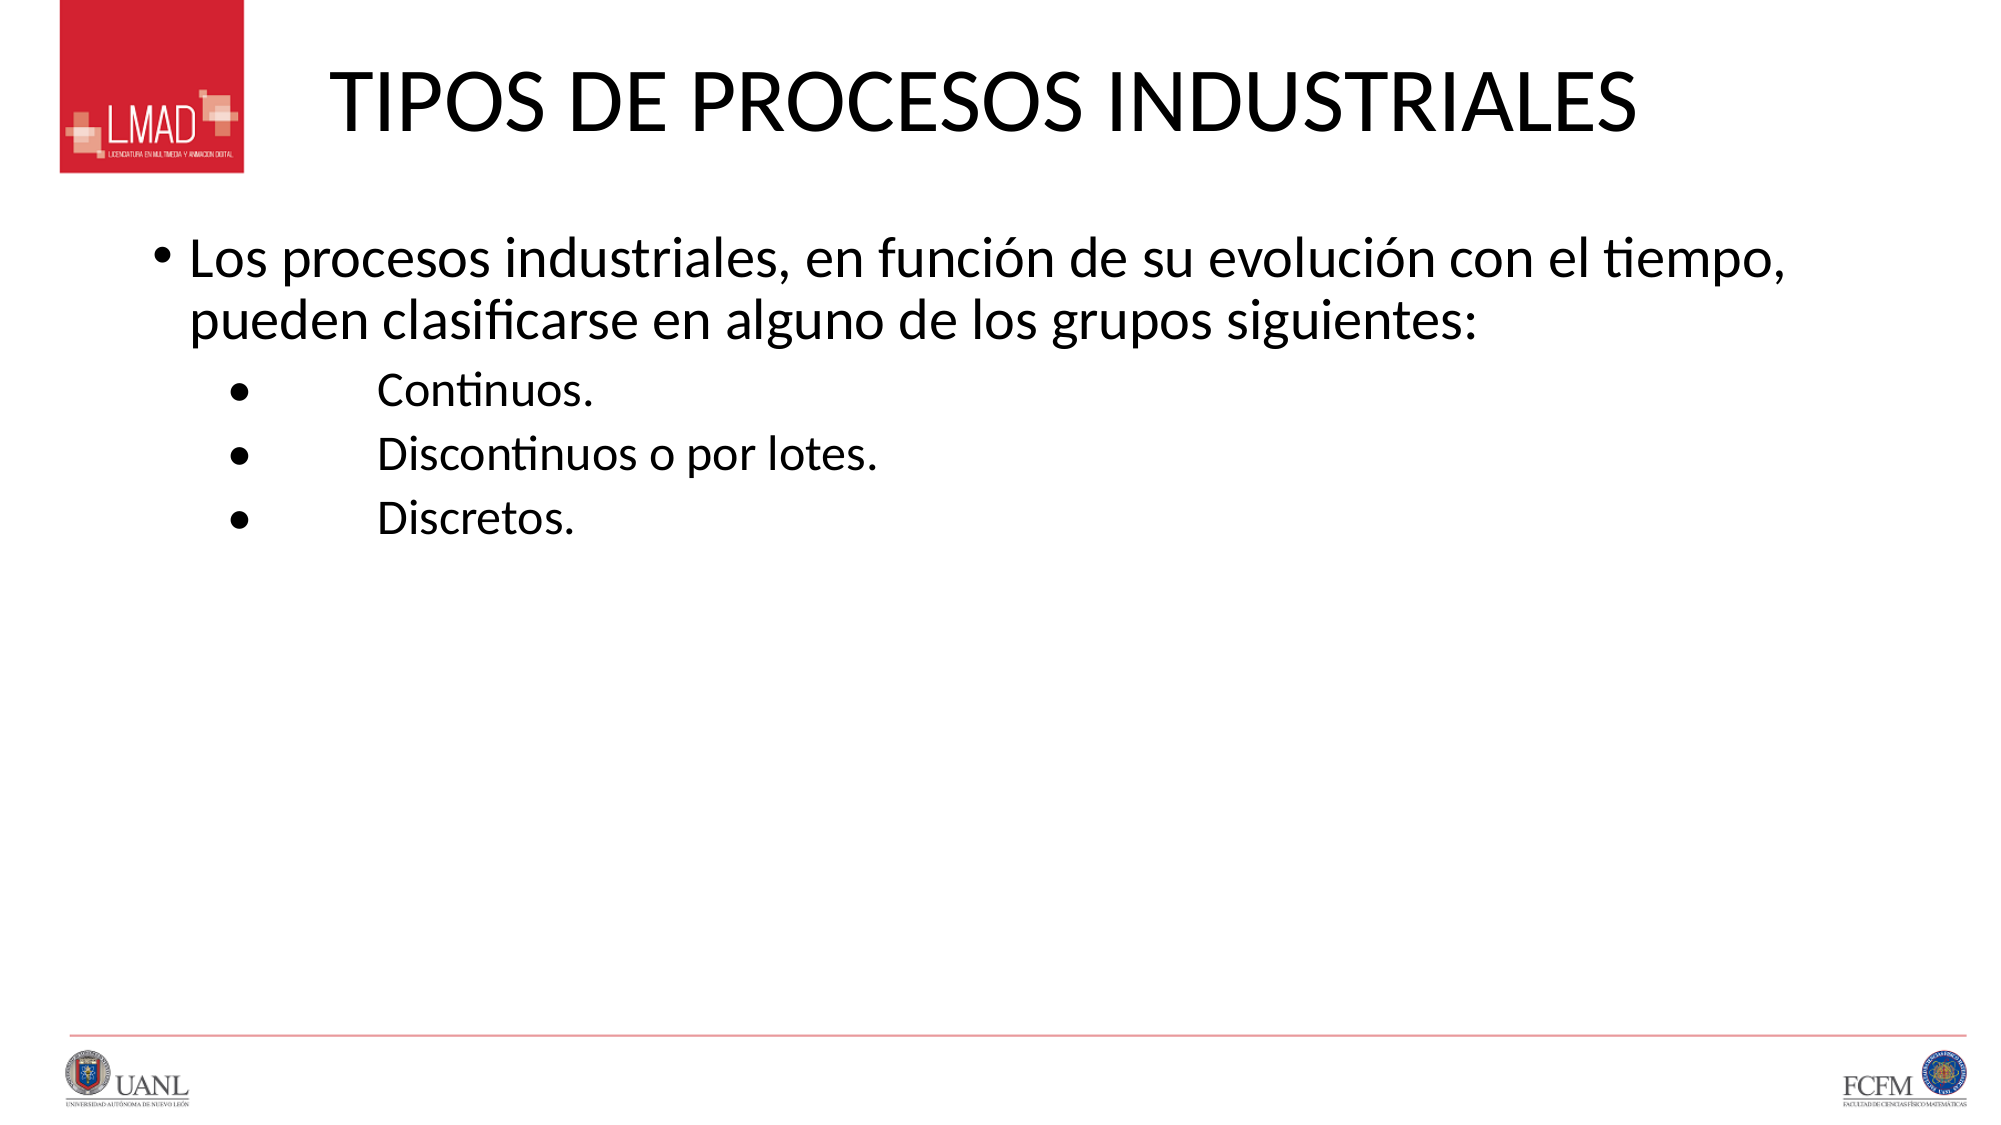

# TIPOS DE PROCESOS INDUSTRIALES
Los procesos industriales, en función de su evolución con el tiempo, pueden clasificarse en alguno de los grupos siguientes:
•	Continuos.
•	Discontinuos o por lotes.
•	Discretos.